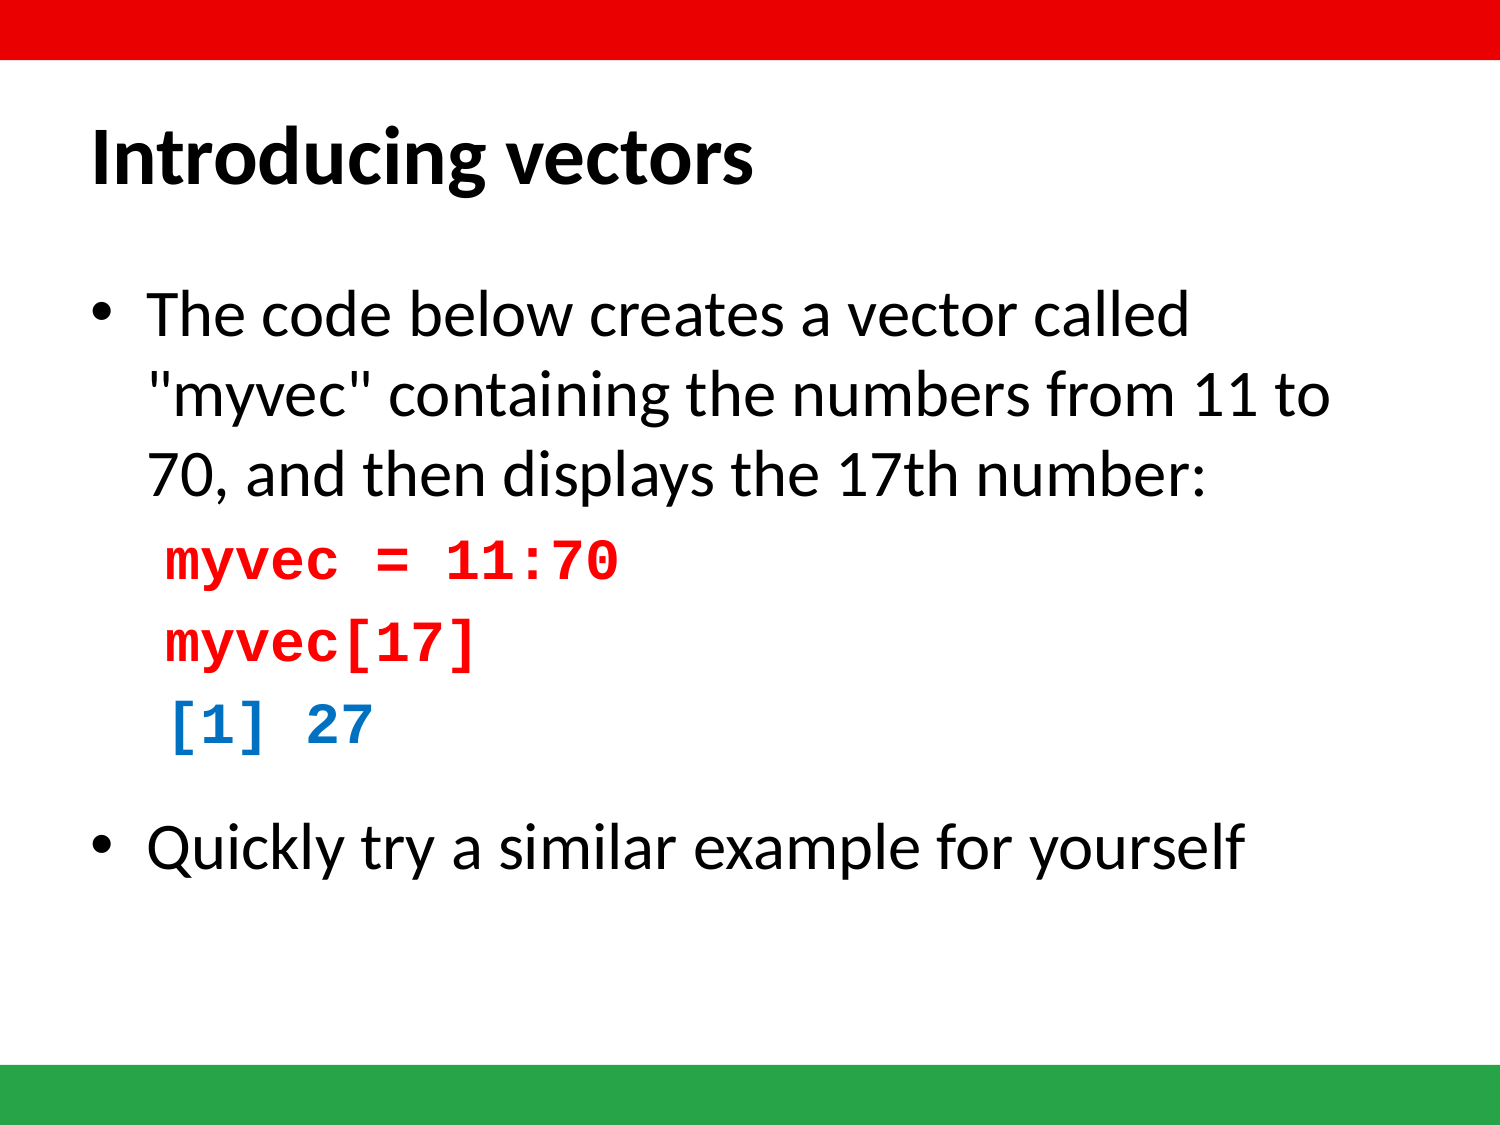

# Introducing vectors
The code below creates a vector called "myvec" containing the numbers from 11 to 70, and then displays the 17th number:
myvec = 11:70
myvec[17]
[1] 27

Quickly try a similar example for yourself